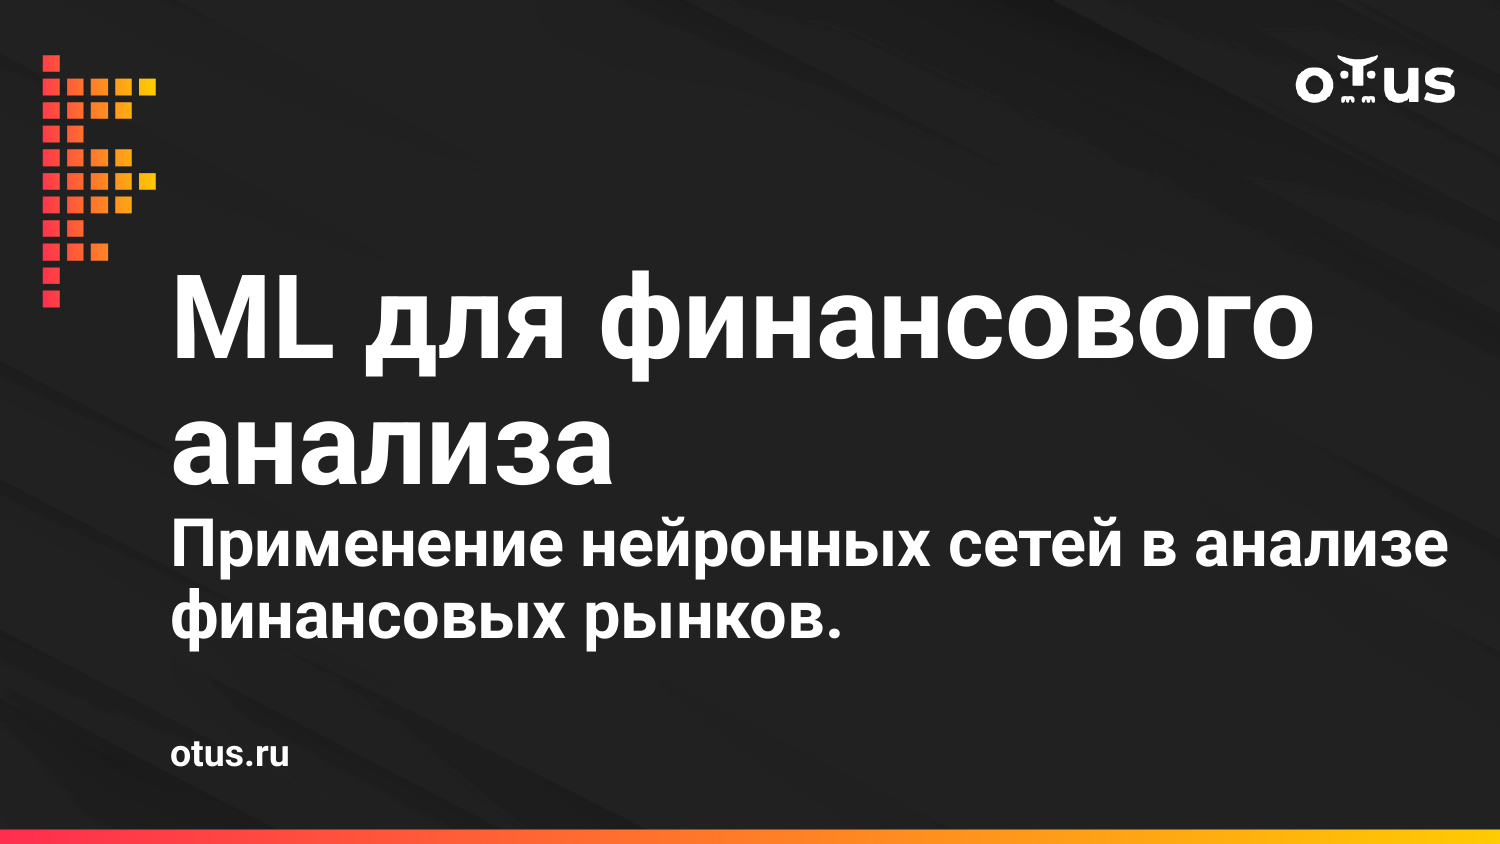

# ML для финансового анализа
Применение нейронных сетей в анализе финансовых рынков.
otus.ru